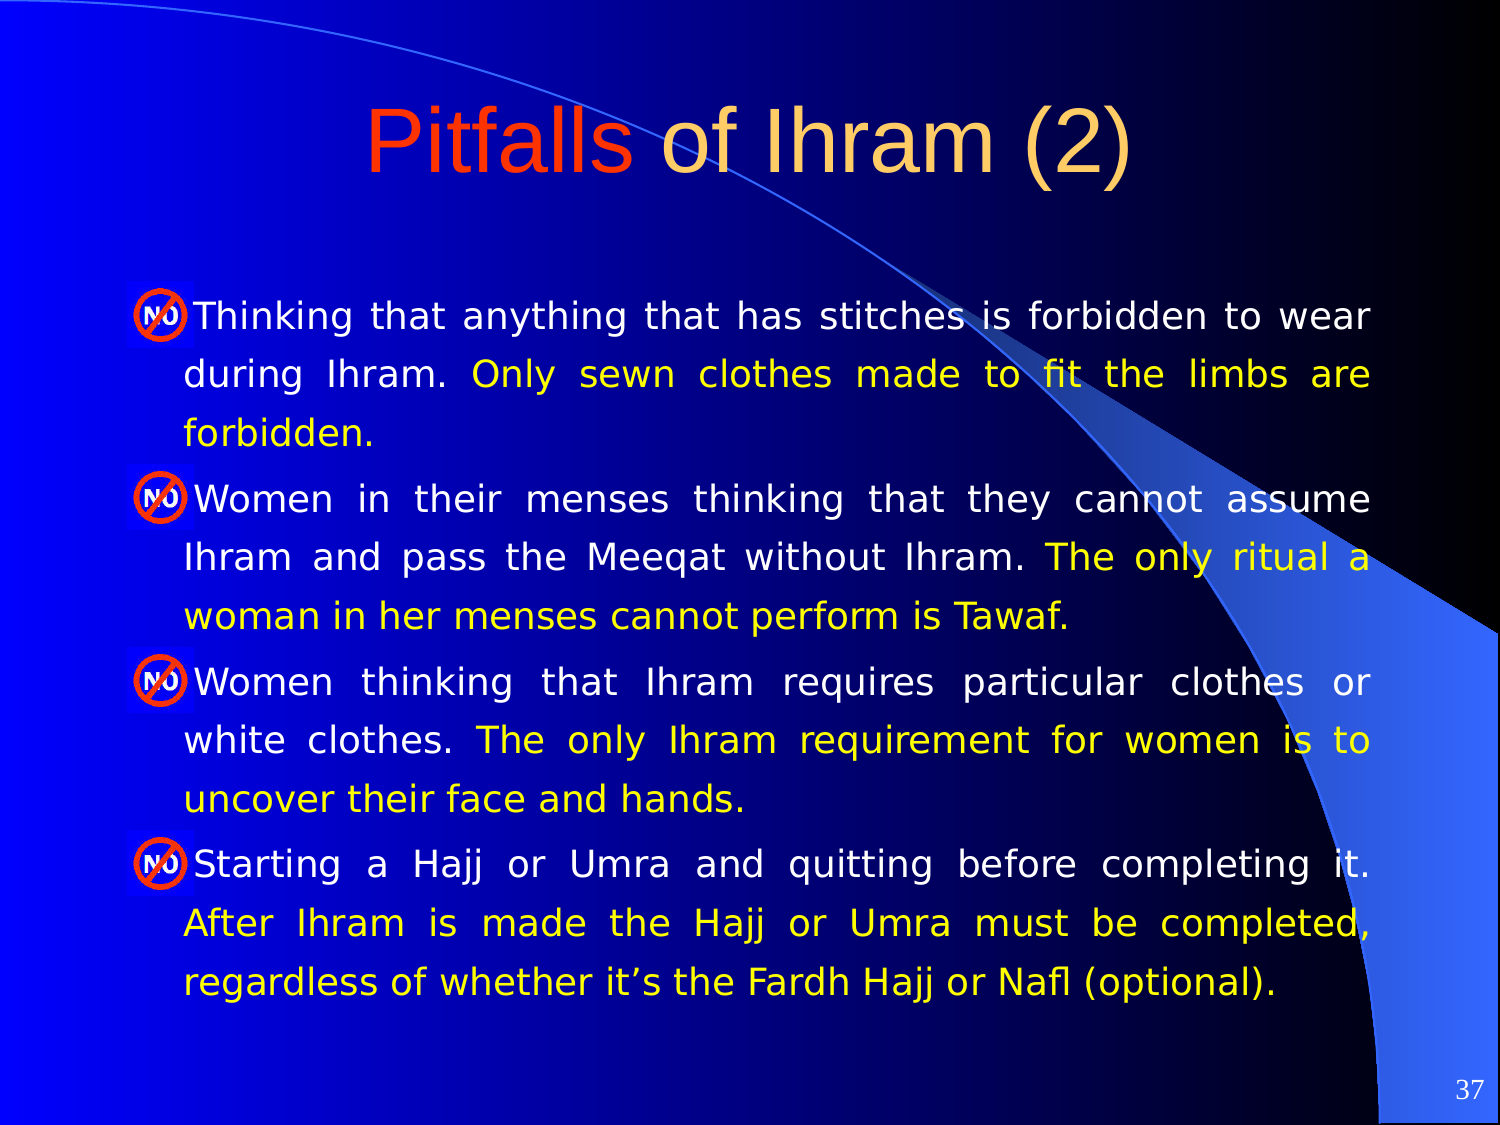

# Pitfalls of Ihram (2)
Thinking that anything that has stitches is forbidden to wear during Ihram. Only sewn clothes made to fit the limbs are forbidden.
Women in their menses thinking that they cannot assume Ihram and pass the Meeqat without Ihram. The only ritual a woman in her menses cannot perform is Tawaf.
Women thinking that Ihram requires particular clothes or white clothes. The only Ihram requirement for women is to uncover their face and hands.
Starting a Hajj or Umra and quitting before completing it. After Ihram is made the Hajj or Umra must be completed, regardless of whether it’s the Fardh Hajj or Nafl (optional).
37